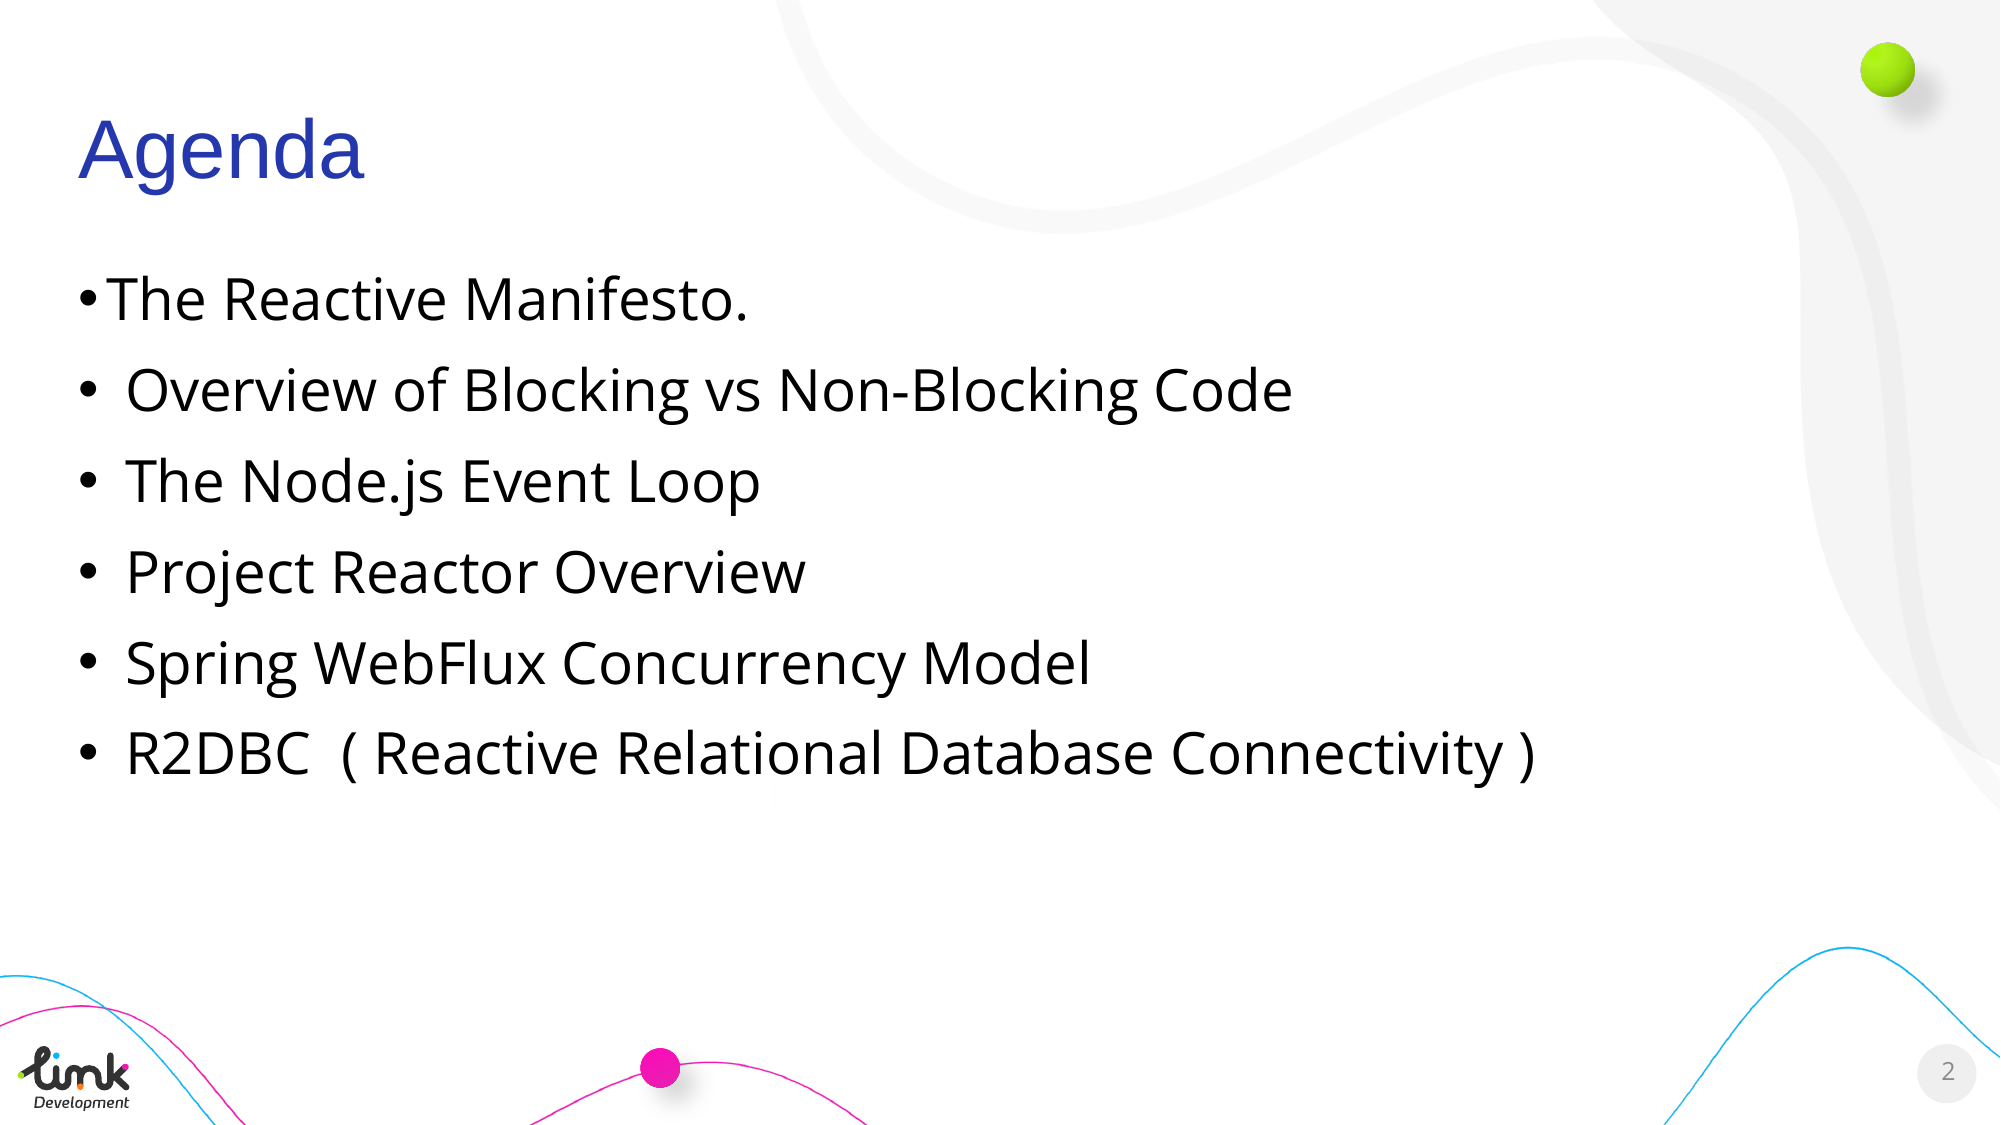

# Agenda
The Reactive Manifesto.
Overview of Blocking vs Non-Blocking Code
The Node.js Event Loop
Project Reactor Overview
Spring WebFlux Concurrency Model
R2DBC  ( Reactive Relational Database Connectivity )

2